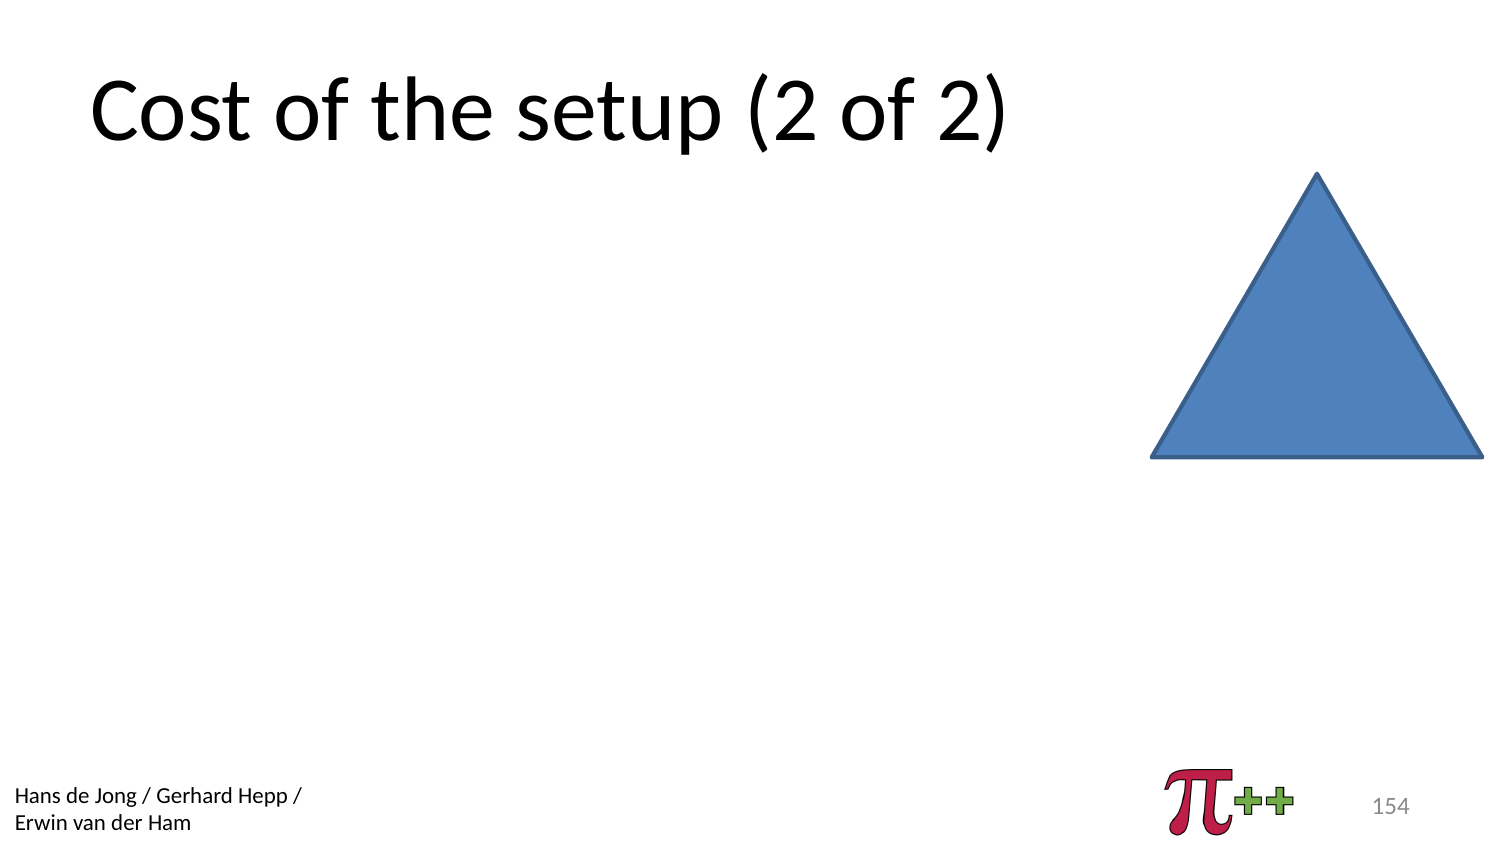

# Cost of the setup (2 of 2)

154